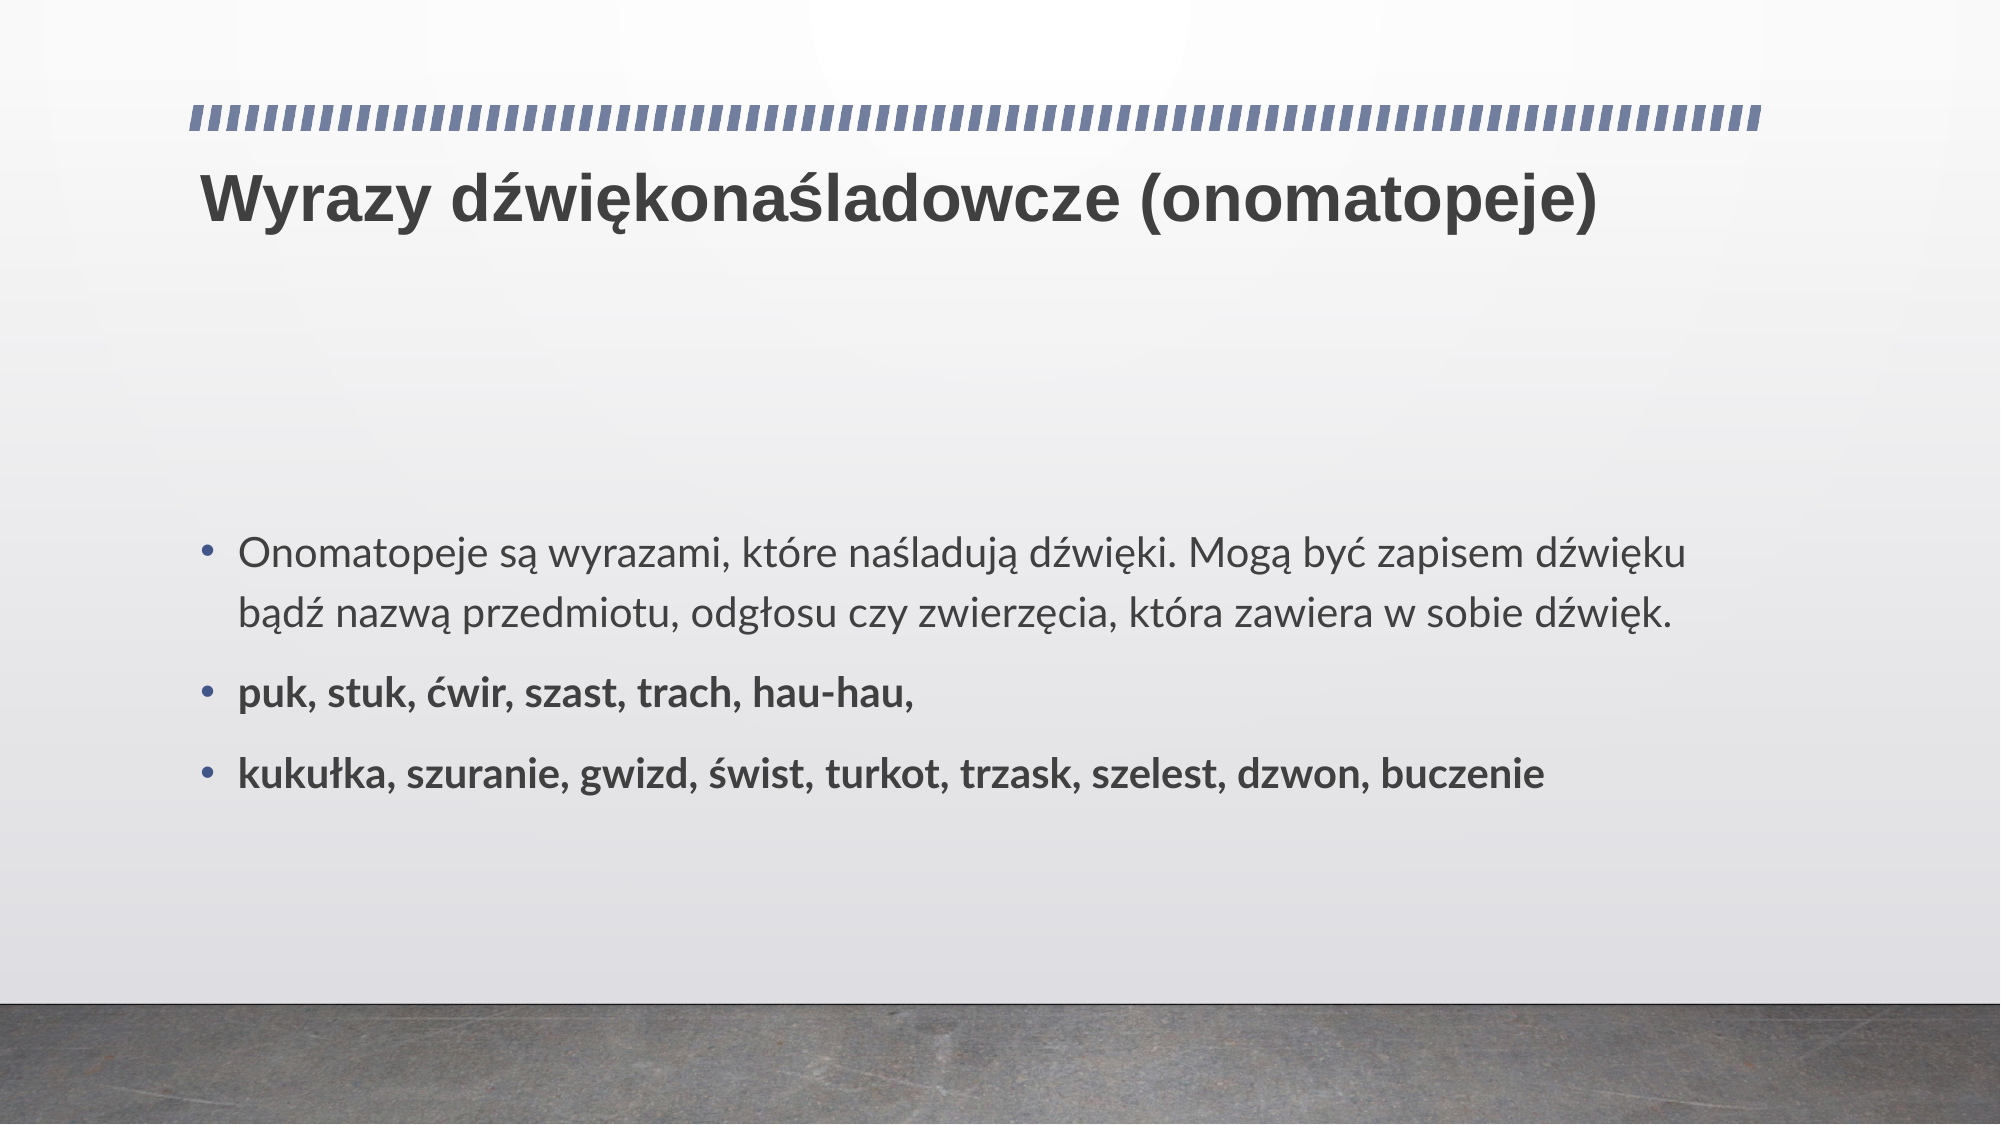

# Wyrazy dźwiękonaśladowcze (onomatopeje)

Onomatopeje są wyrazami, które naśladują dźwięki. Mogą być zapisem dźwięku bądź nazwą przedmiotu, odgłosu czy zwierzęcia, która zawiera w sobie dźwięk.
puk, stuk, ćwir, szast, trach, hau-hau,
kukułka, szuranie, gwizd, świst, turkot, trzask, szelest, dzwon, buczenie